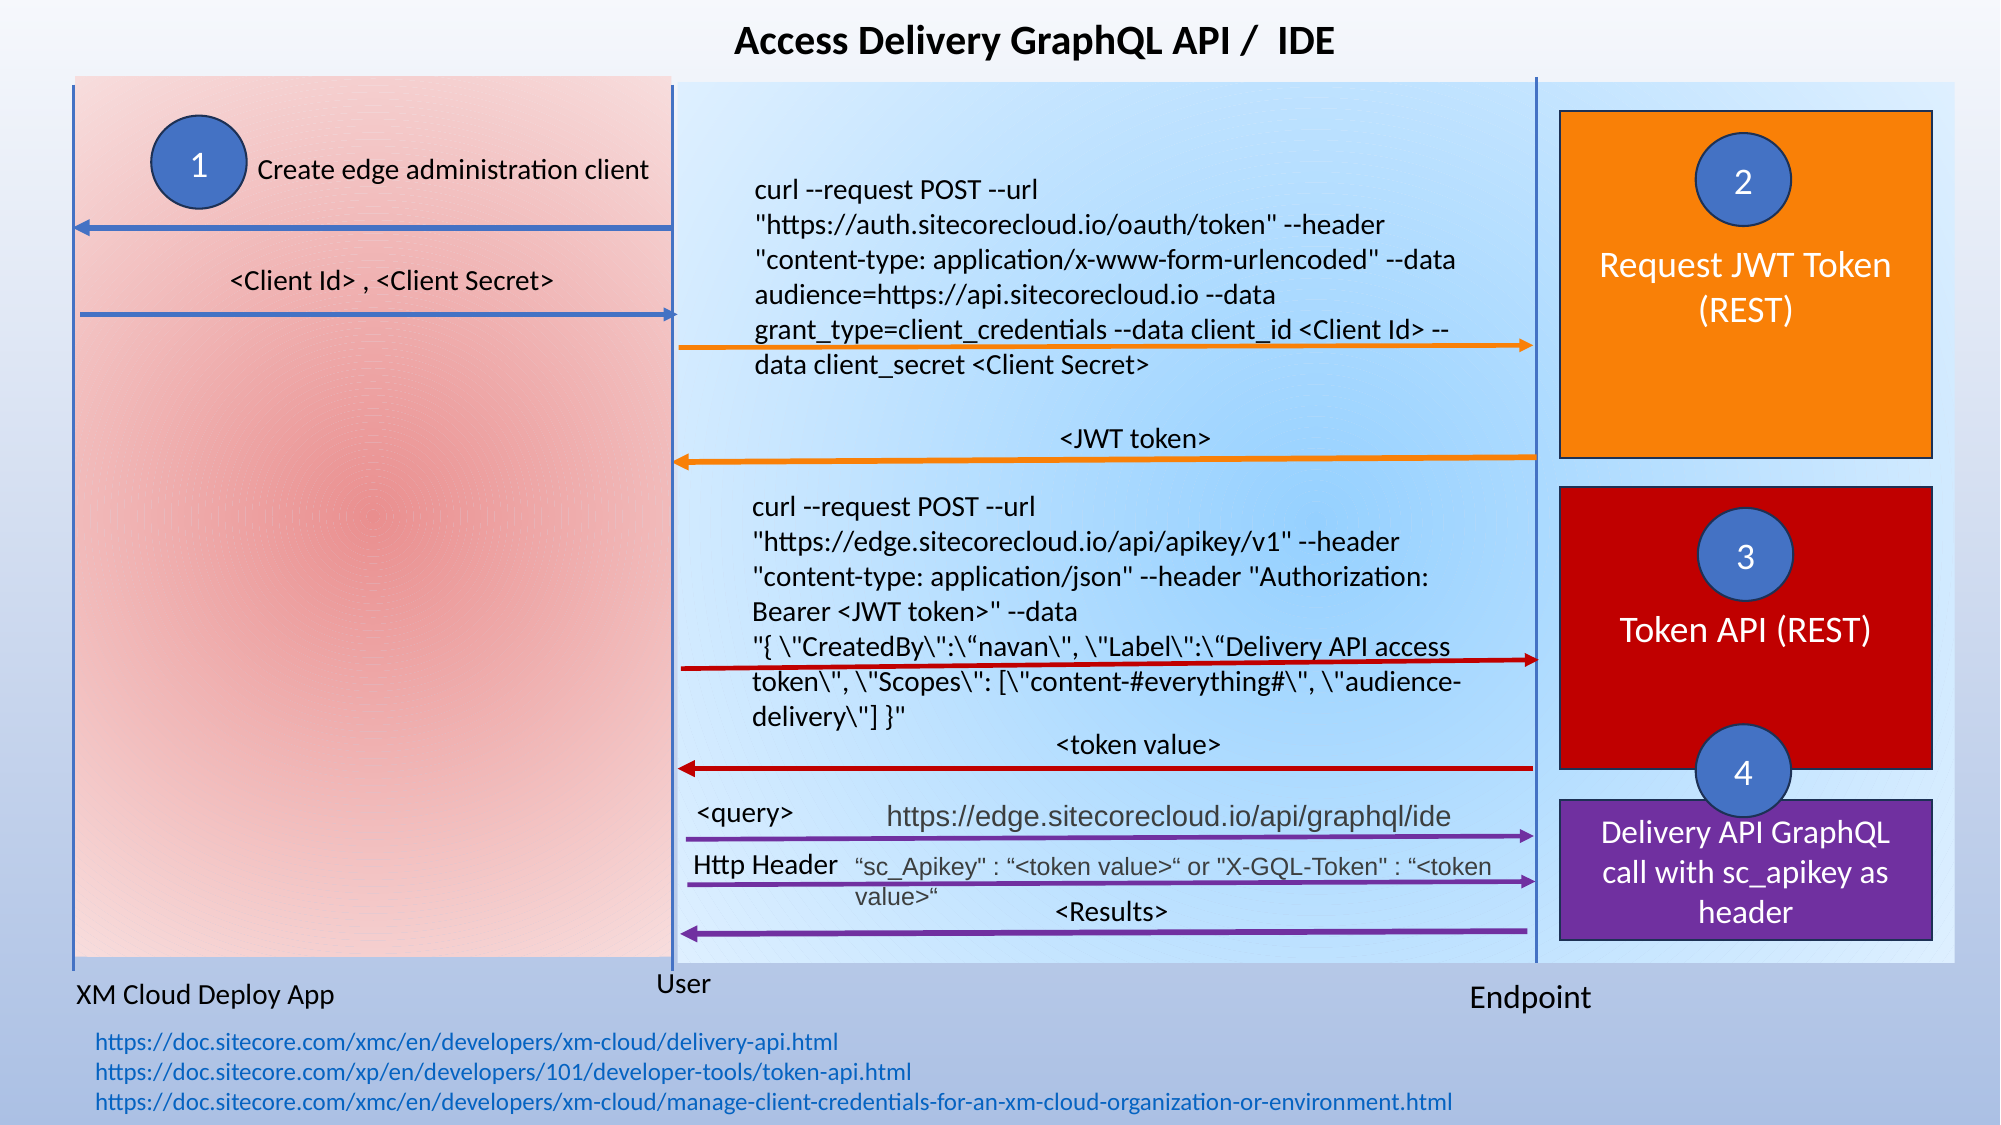

Access Delivery GraphQL API /  IDE

Request JWT Token (REST)
1
2
Create edge administration client
curl --request POST --url "https://auth.sitecorecloud.io/oauth/token" --header "content-type: application/x-www-form-urlencoded" --data audience=https://api.sitecorecloud.io --data grant_type=client_credentials --data client_id <Client Id> --data client_secret <Client Secret>
<Client Id> , <Client Secret>
<JWT token>
curl --request POST --url "https://edge.sitecorecloud.io/api/apikey/v1" --header "content-type: application/json" --header "Authorization: Bearer <JWT token>" --data "{ \"CreatedBy\":\“navan\", \"Label\":\“Delivery API access token\", \"Scopes\": [\"content-#everything#\", \"audience-delivery\"] }"
Token API (REST)
3
<token value>
4
<query>
https://edge.sitecorecloud.io/api/graphql/ide
Delivery API GraphQL call with sc_apikey as header
Http Header
“sc_Apikey" : “<token value>“ or "X-GQL-Token" : “<token value>“
<Results>
User
XM Cloud Deploy App
Endpoint
https://doc.sitecore.com/xmc/en/developers/xm-cloud/delivery-api.html
https://doc.sitecore.com/xp/en/developers/101/developer-tools/token-api.html
https://doc.sitecore.com/xmc/en/developers/xm-cloud/manage-client-credentials-for-an-xm-cloud-organization-or-environment.html